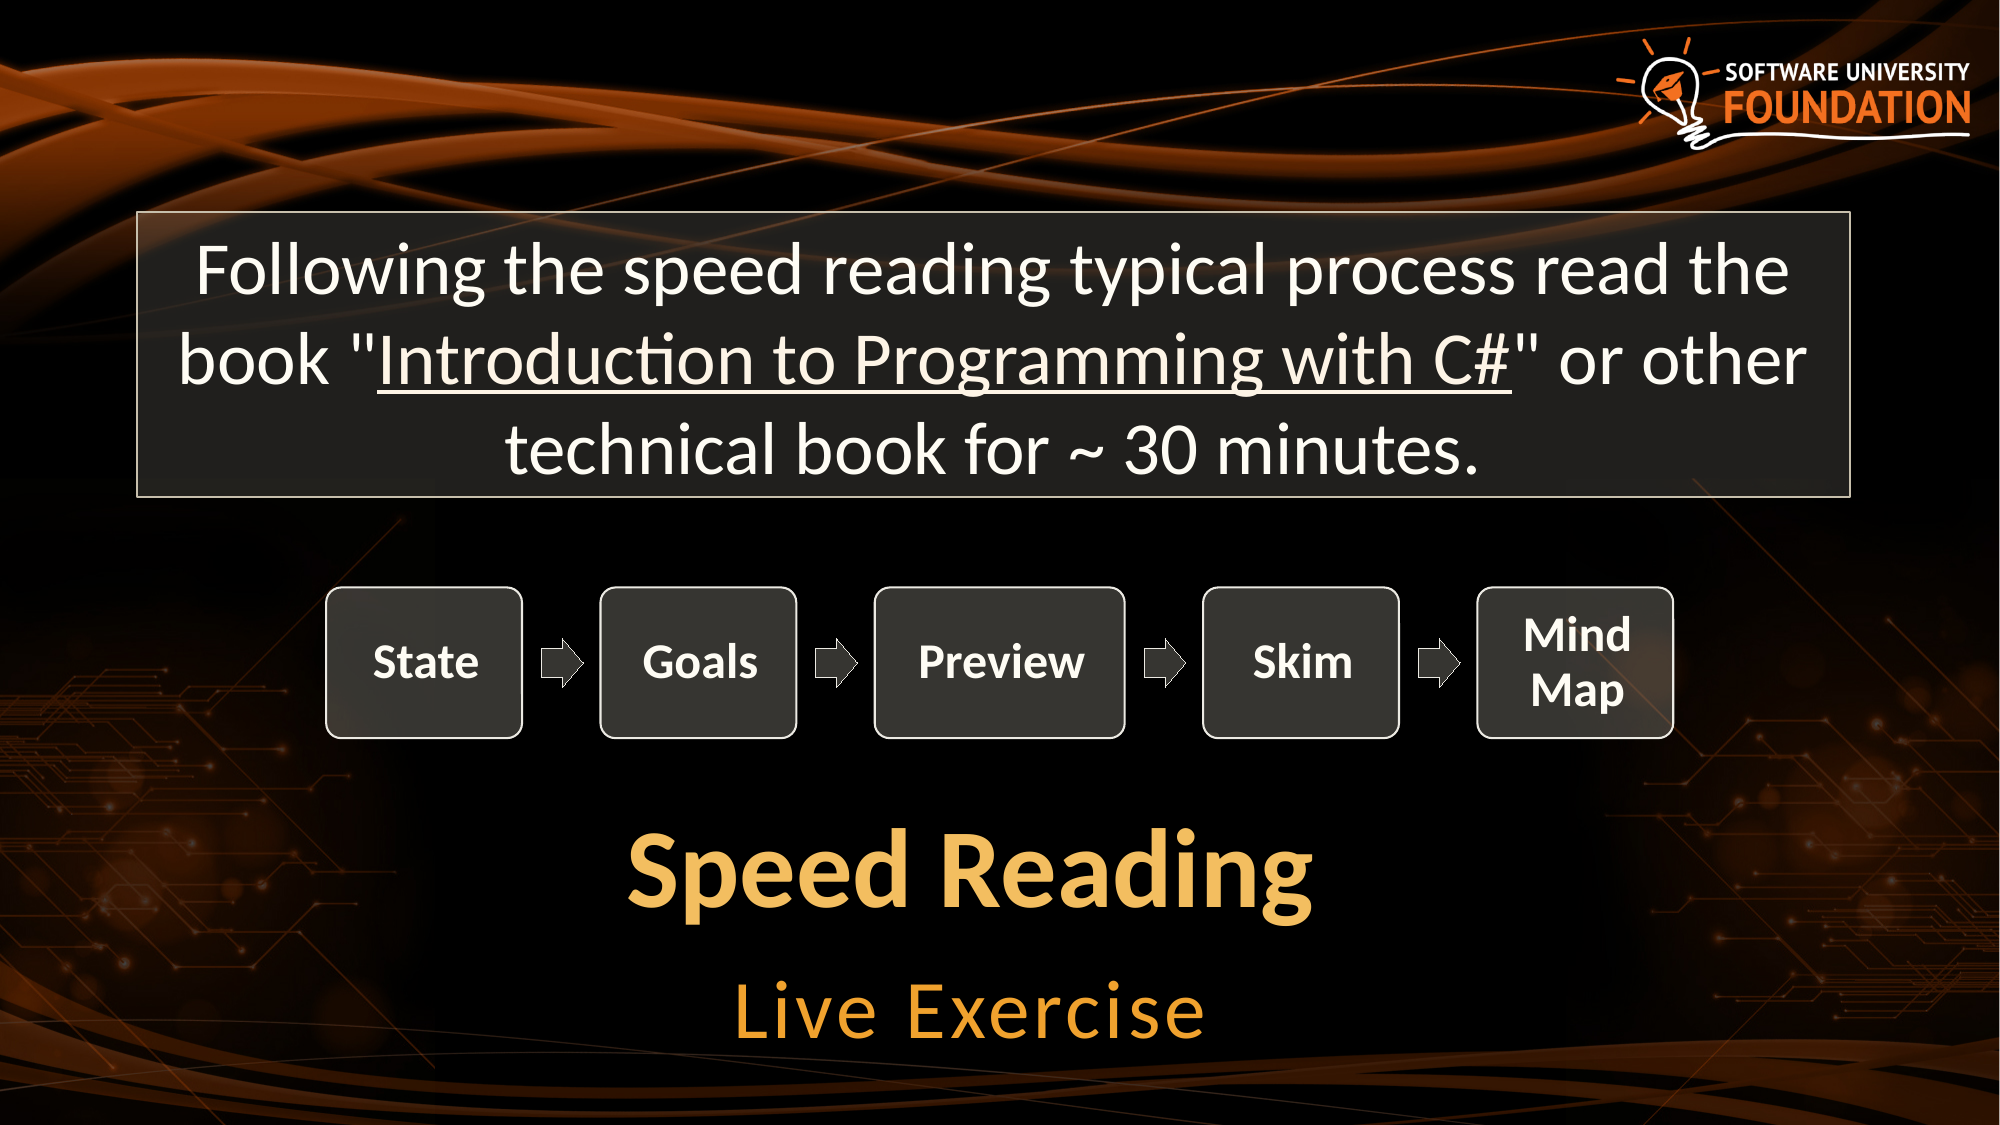

Following the speed reading typical process read the book "Introduction to Programming with C#" or other technical book for ~ 30 minutes.
State

Goals

Preview

Skim

Mind Map
# Speed Reading
Live Exercise